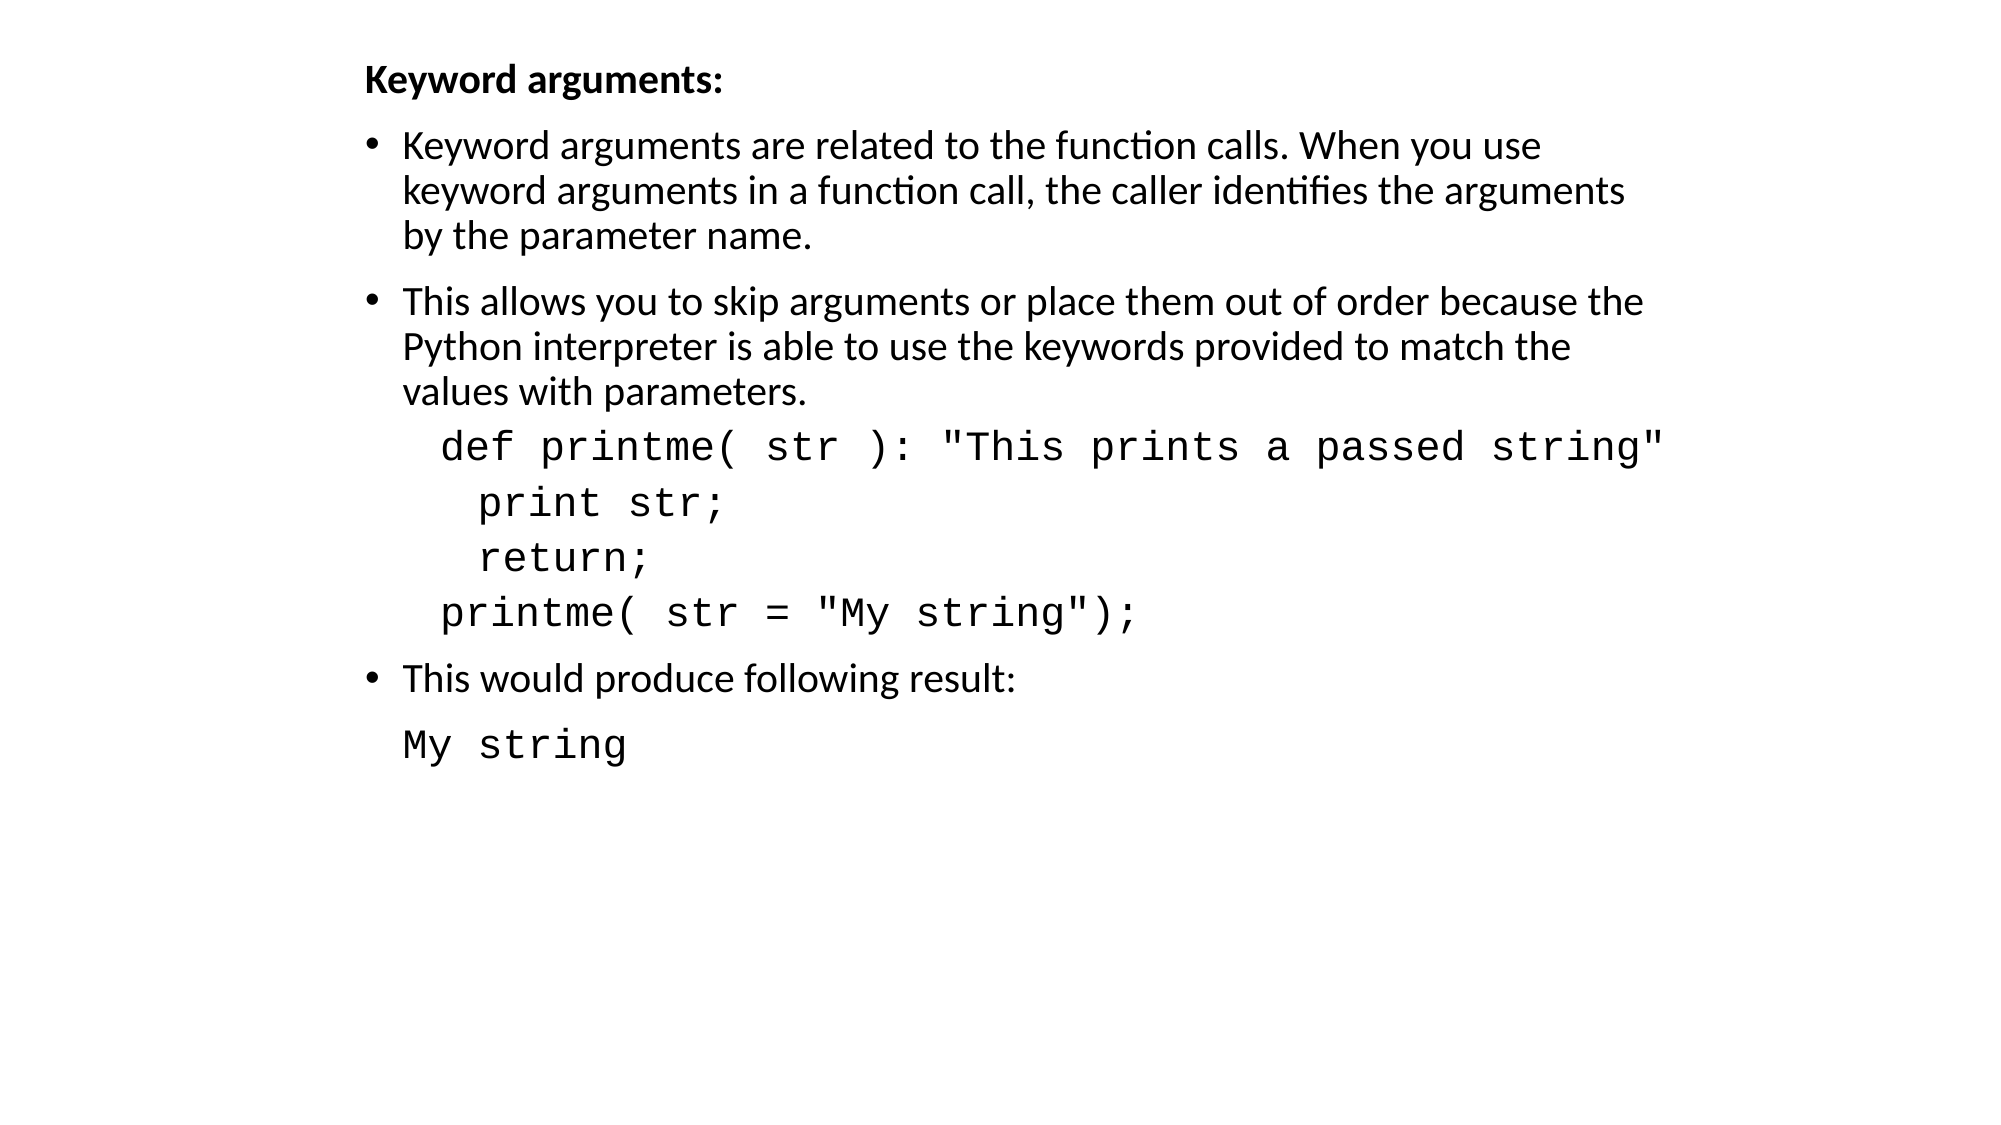

Keyword arguments:
Keyword arguments are related to the function calls. When you use keyword arguments in a function call, the caller identifies the arguments by the parameter name.
This allows you to skip arguments or place them out of order because the Python interpreter is able to use the keywords provided to match the values with parameters.
def printme( str ): "This prints a passed string"
	print str;
	return;
printme( str = "My string");
This would produce following result:
	My string